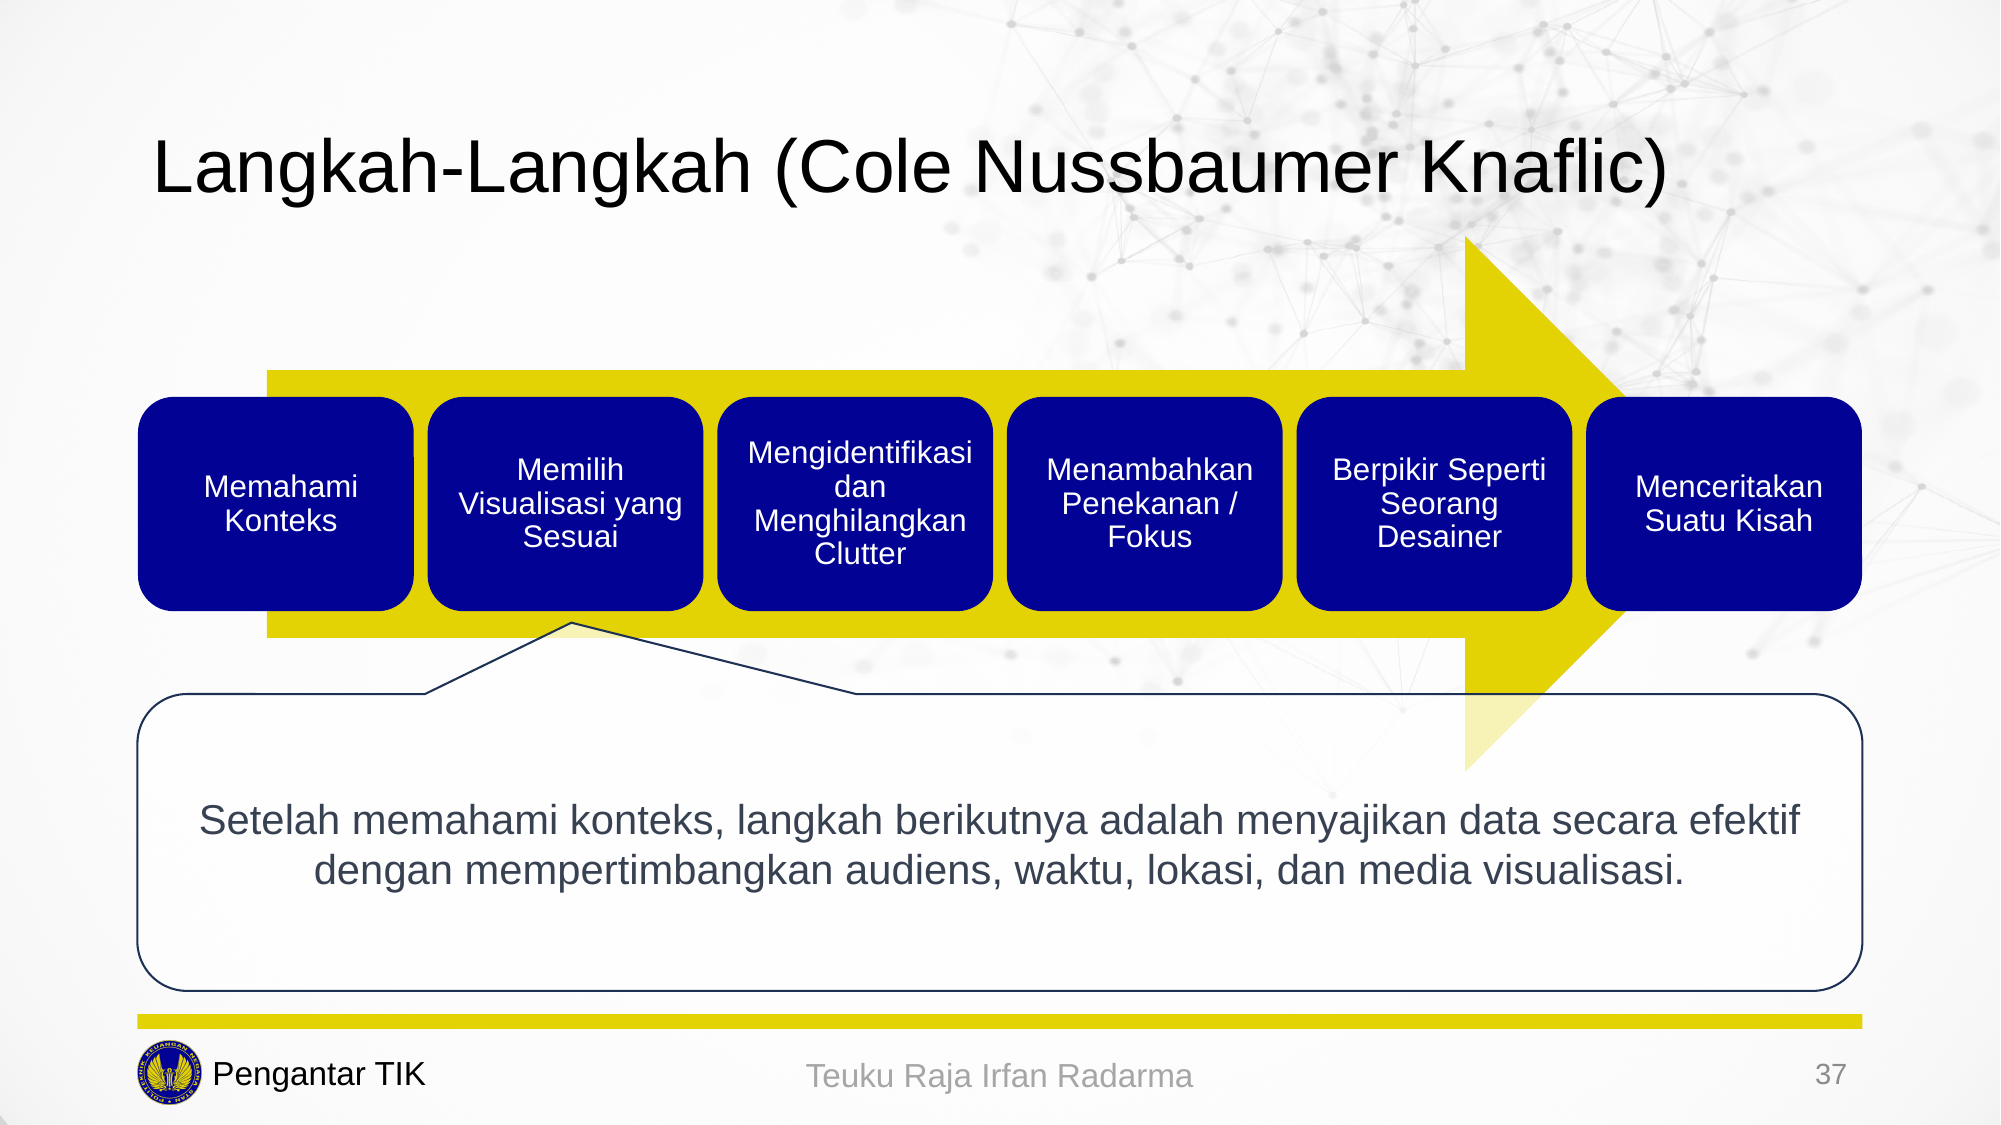

# Langkah-Langkah (Cole Nussbaumer Knaflic)
Memahami Konteks
Memilih Visualisasi yang Sesuai
Mengidentifikasi dan Menghilangkan Clutter
Menambahkan Penekanan / Fokus
Berpikir Seperti Seorang Desainer
Menceritakan Suatu Kisah
Setelah memahami konteks, langkah berikutnya adalah menyajikan data secara efektif dengan mempertimbangkan audiens, waktu, lokasi, dan media visualisasi.
37